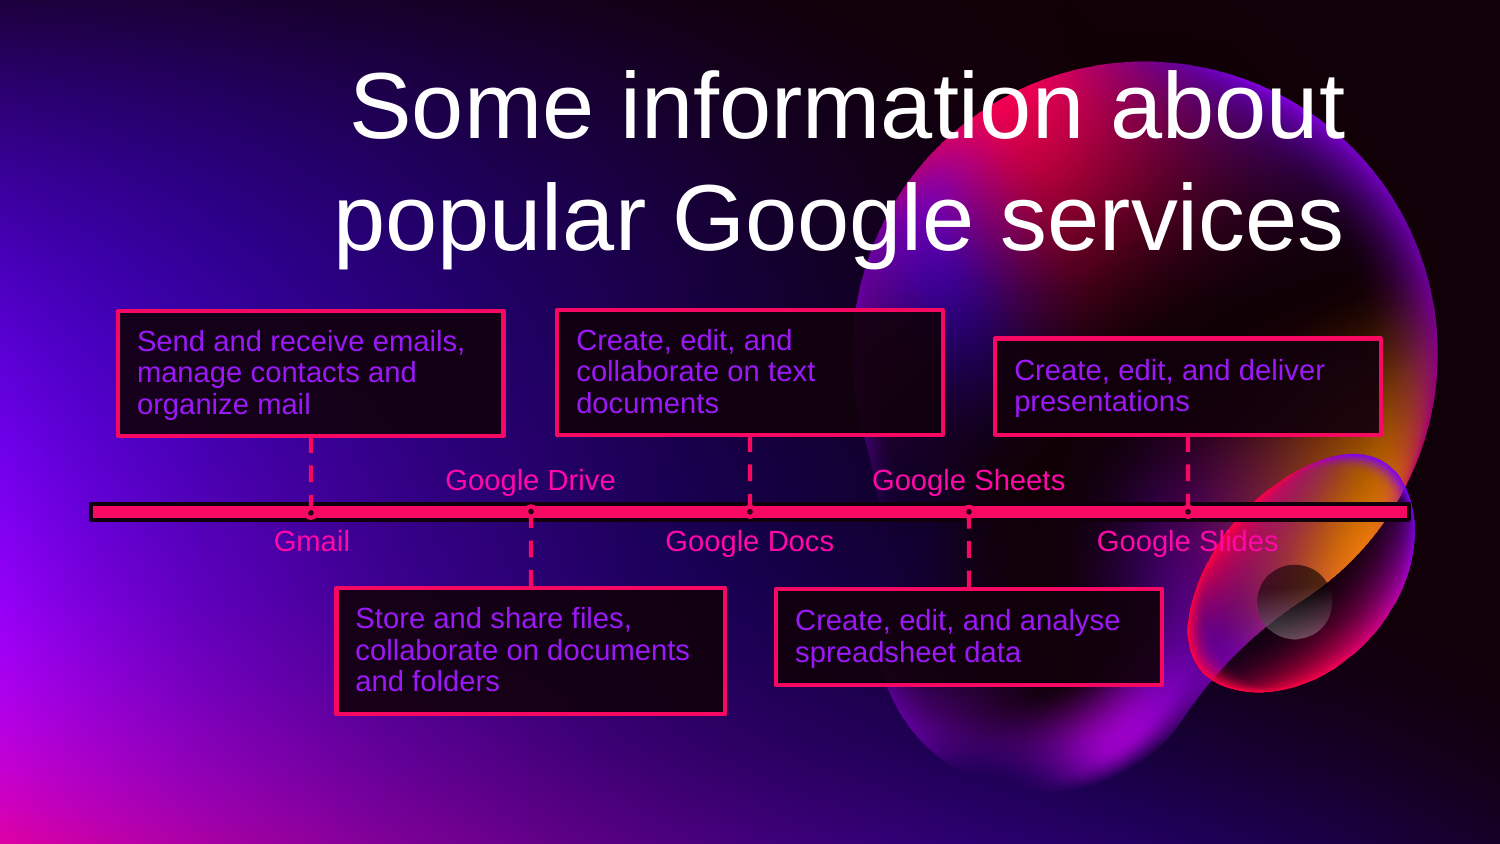

# Some information about popular Google services
Send and receive emails, manage contacts and organize mail
Gmail
Store and share files, collaborate on documents and folders
Google Drive
Create, edit, and collaborate on text documents
Google Docs
Create, edit, and analyse spreadsheet data
Google Sheets
Create, edit, and deliver presentations
Google Slides